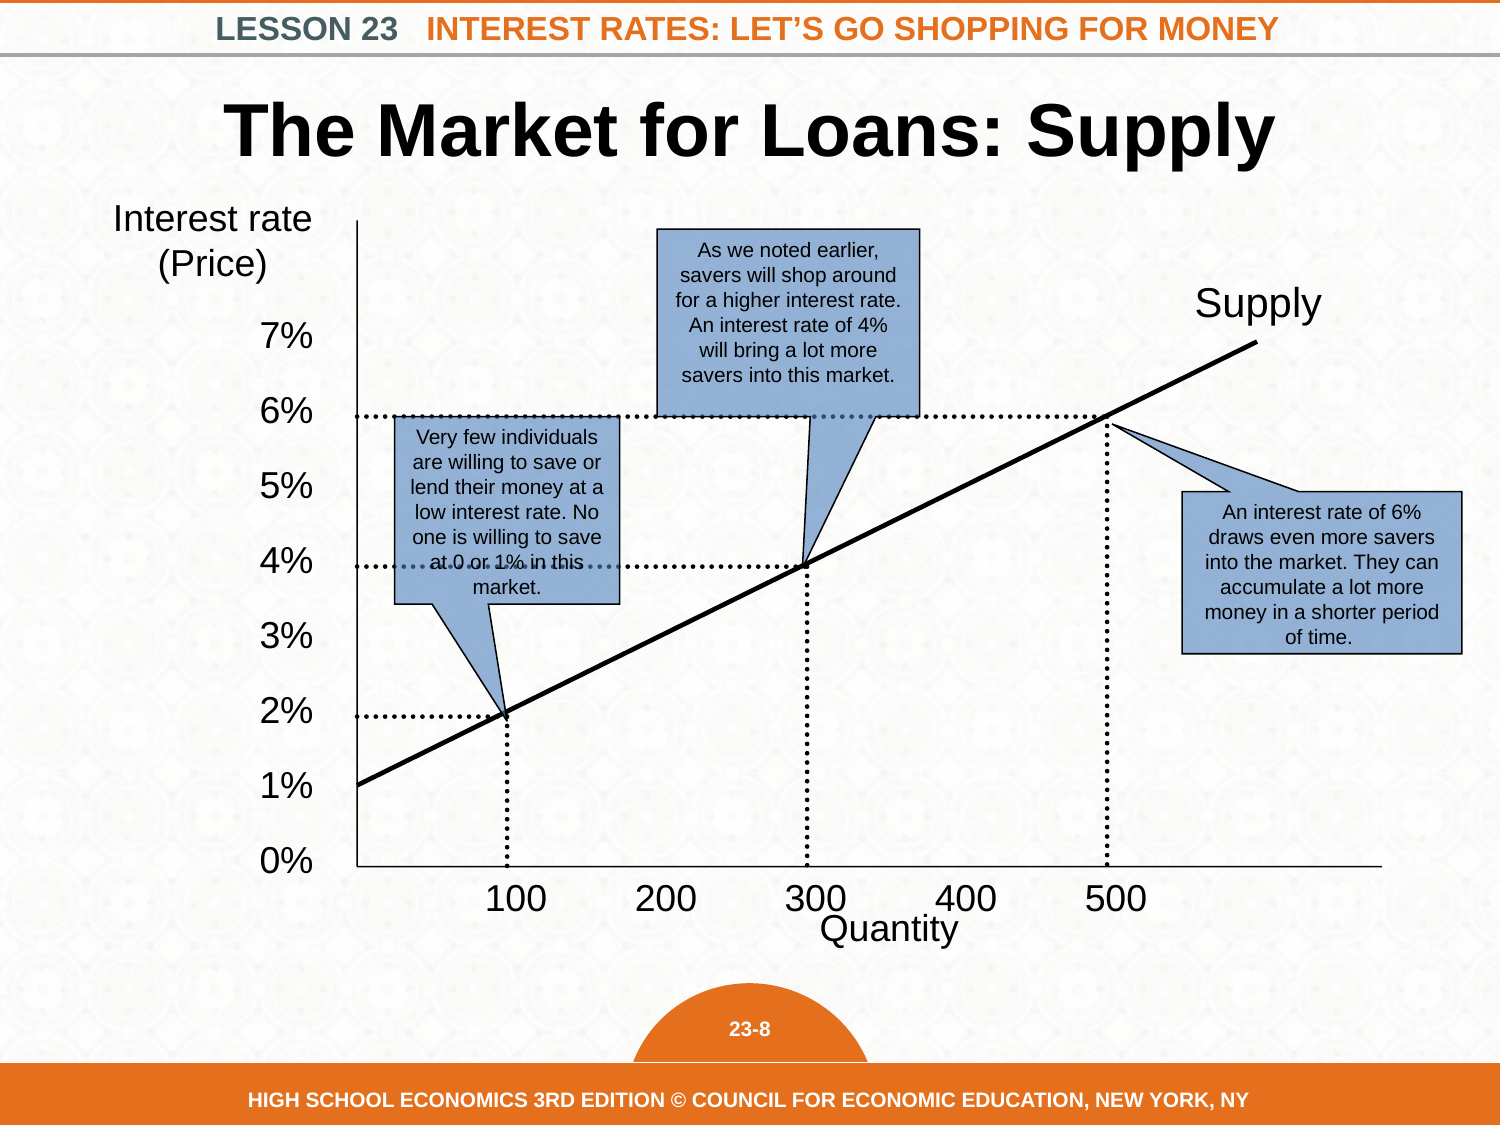

# The Market for Loans: Supply
Interest rate
(Price)

As we noted earlier, savers will shop around for a higher interest rate. An interest rate of 4% will bring a lot more savers into this market.
Supply
7%

6%

Very few individuals are willing to save or lend their money at a low interest rate. No one is willing to save at 0 or 1% in this market.

5%
An interest rate of 6% draws even more savers into the market. They can accumulate a lot more money in a shorter period of time.
4%

3%
2%

1%
0%

100
200
300
400
500
Quantity